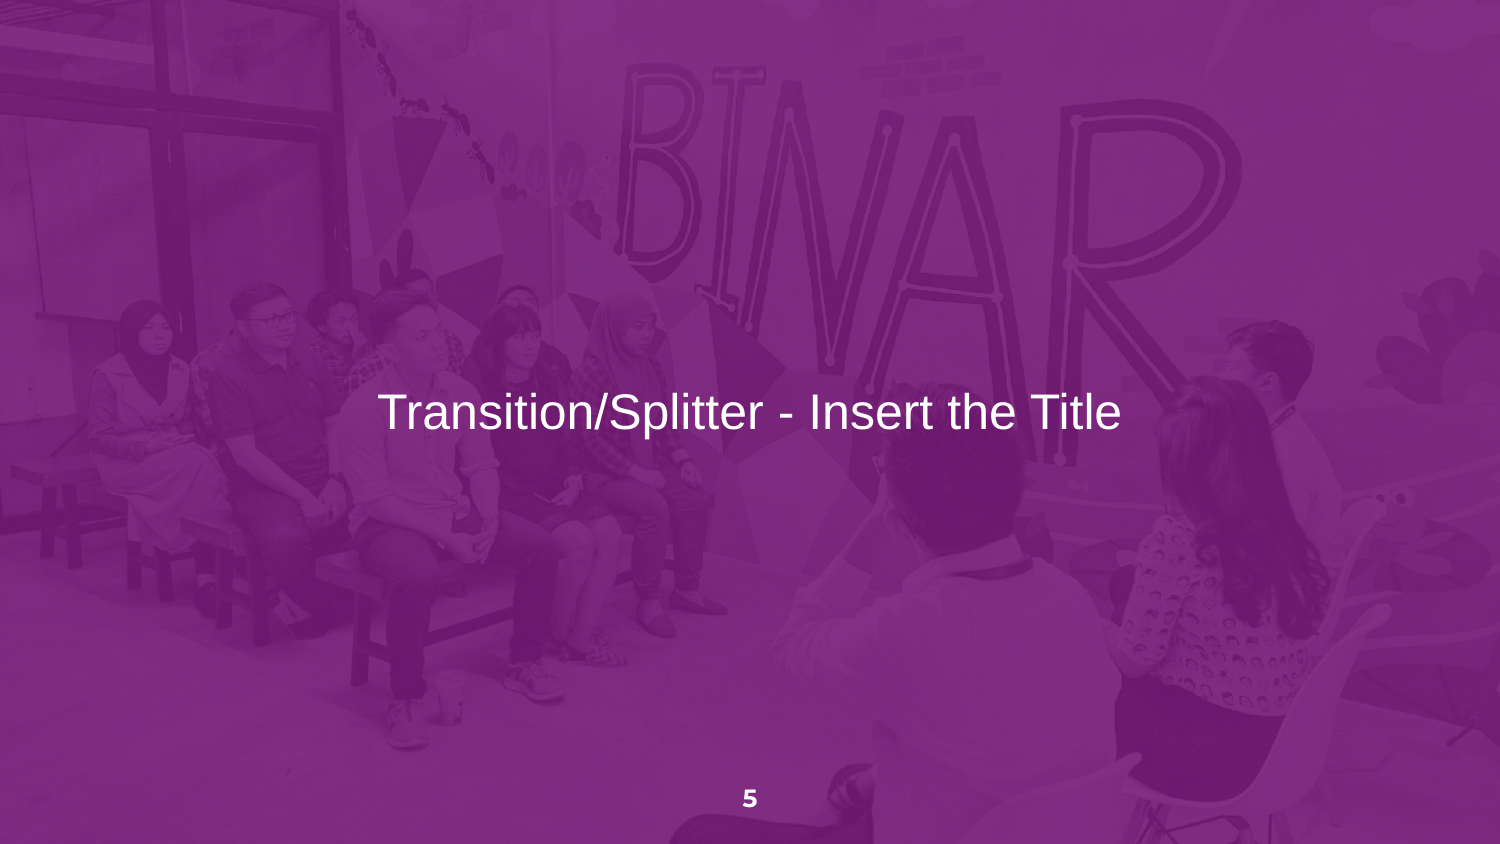

# Transition/Splitter - Insert the Title
5